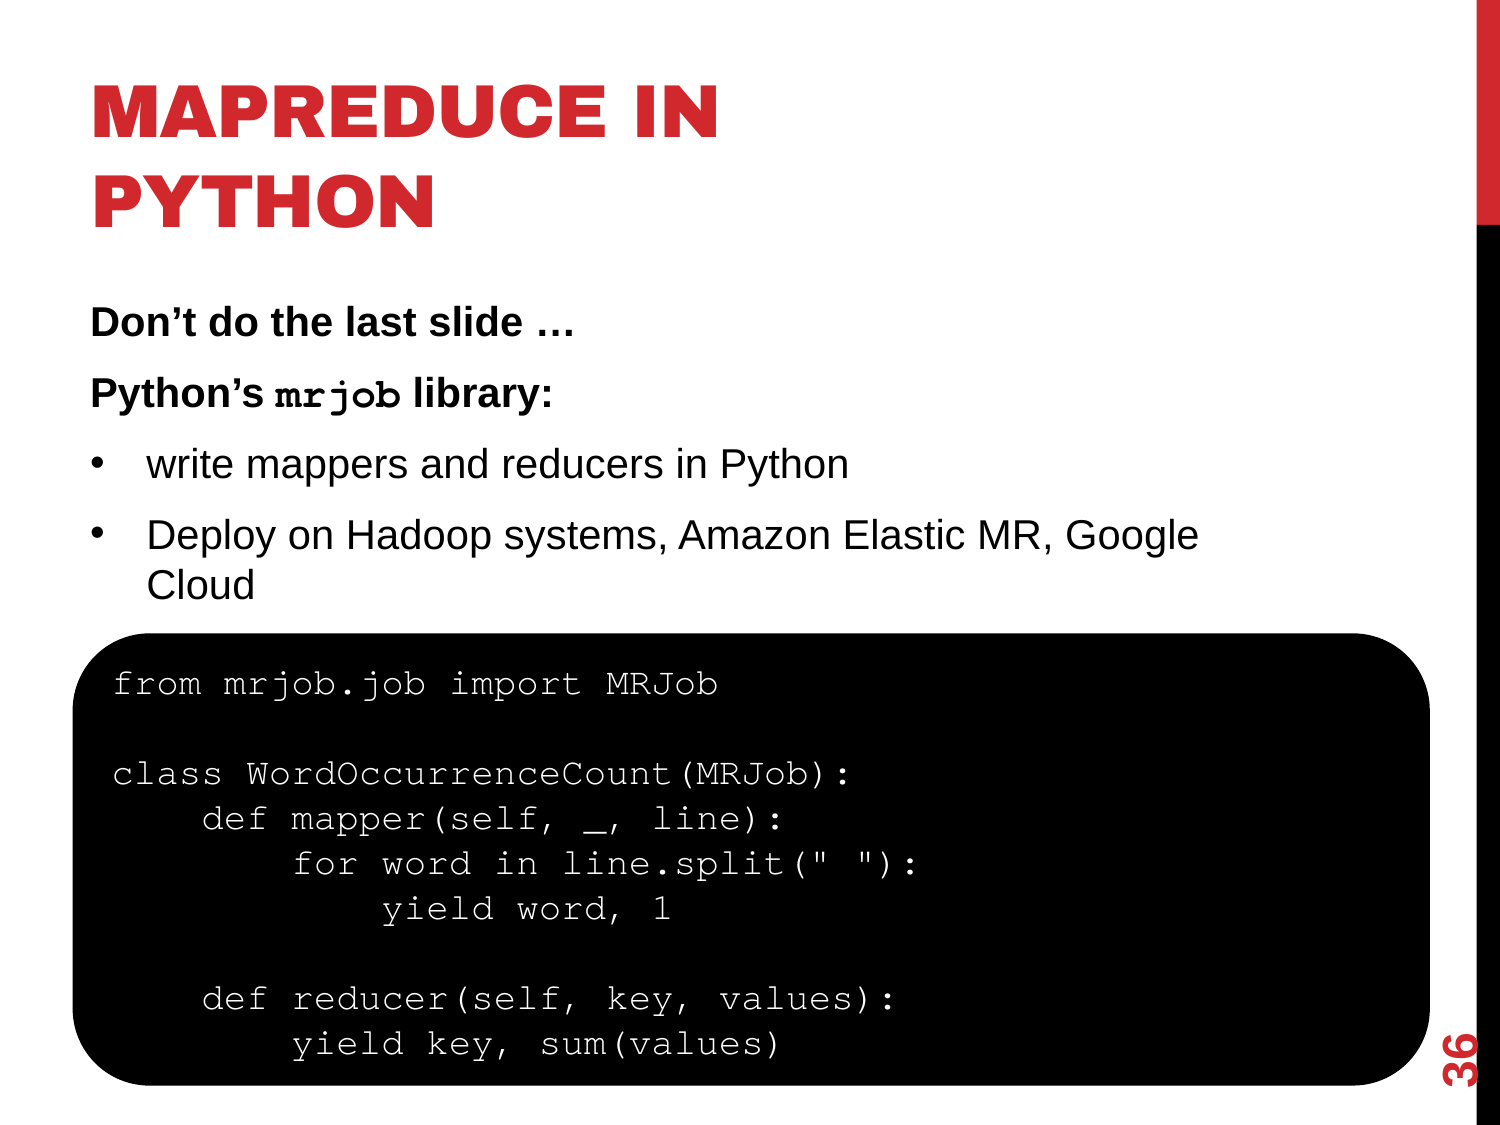

# Mapreduce in python
Don’t do the last slide …
Python’s mrjob library:
write mappers and reducers in Python
Deploy on Hadoop systems, Amazon Elastic MR, Google Cloud
from mrjob.job import MRJob

class WordOccurrenceCount(MRJob):
    def mapper(self, _, line):
        for word in line.split(" "):
            yield word, 1

    def reducer(self, key, values):
        yield key, sum(values)
36